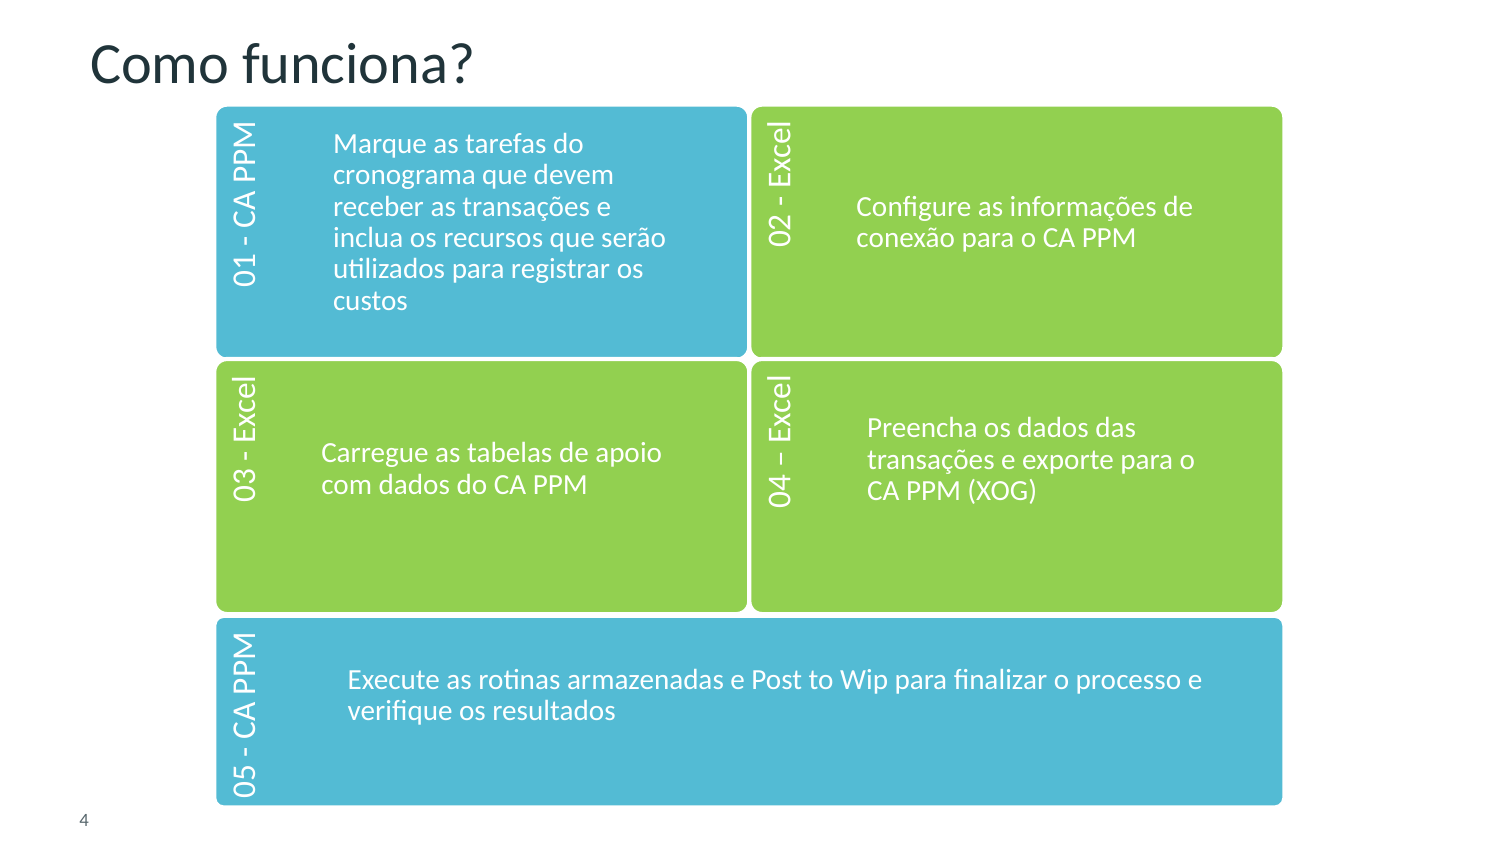

# Como funciona?

 02 - Excel

 01 - CA PPM

Marque as tarefas do cronograma que devem receber as transações e inclua os recursos que serão utilizados para registrar os custos

Configure as informações de conexão para o CA PPM

03 - Excel

04 – Excel

Preencha os dados das transações e exporte para o CA PPM (XOG)

Carregue as tabelas de apoio com dados do CA PPM

05 - CA PPM

Execute as rotinas armazenadas e Post to Wip para finalizar o processo e verifique os resultados